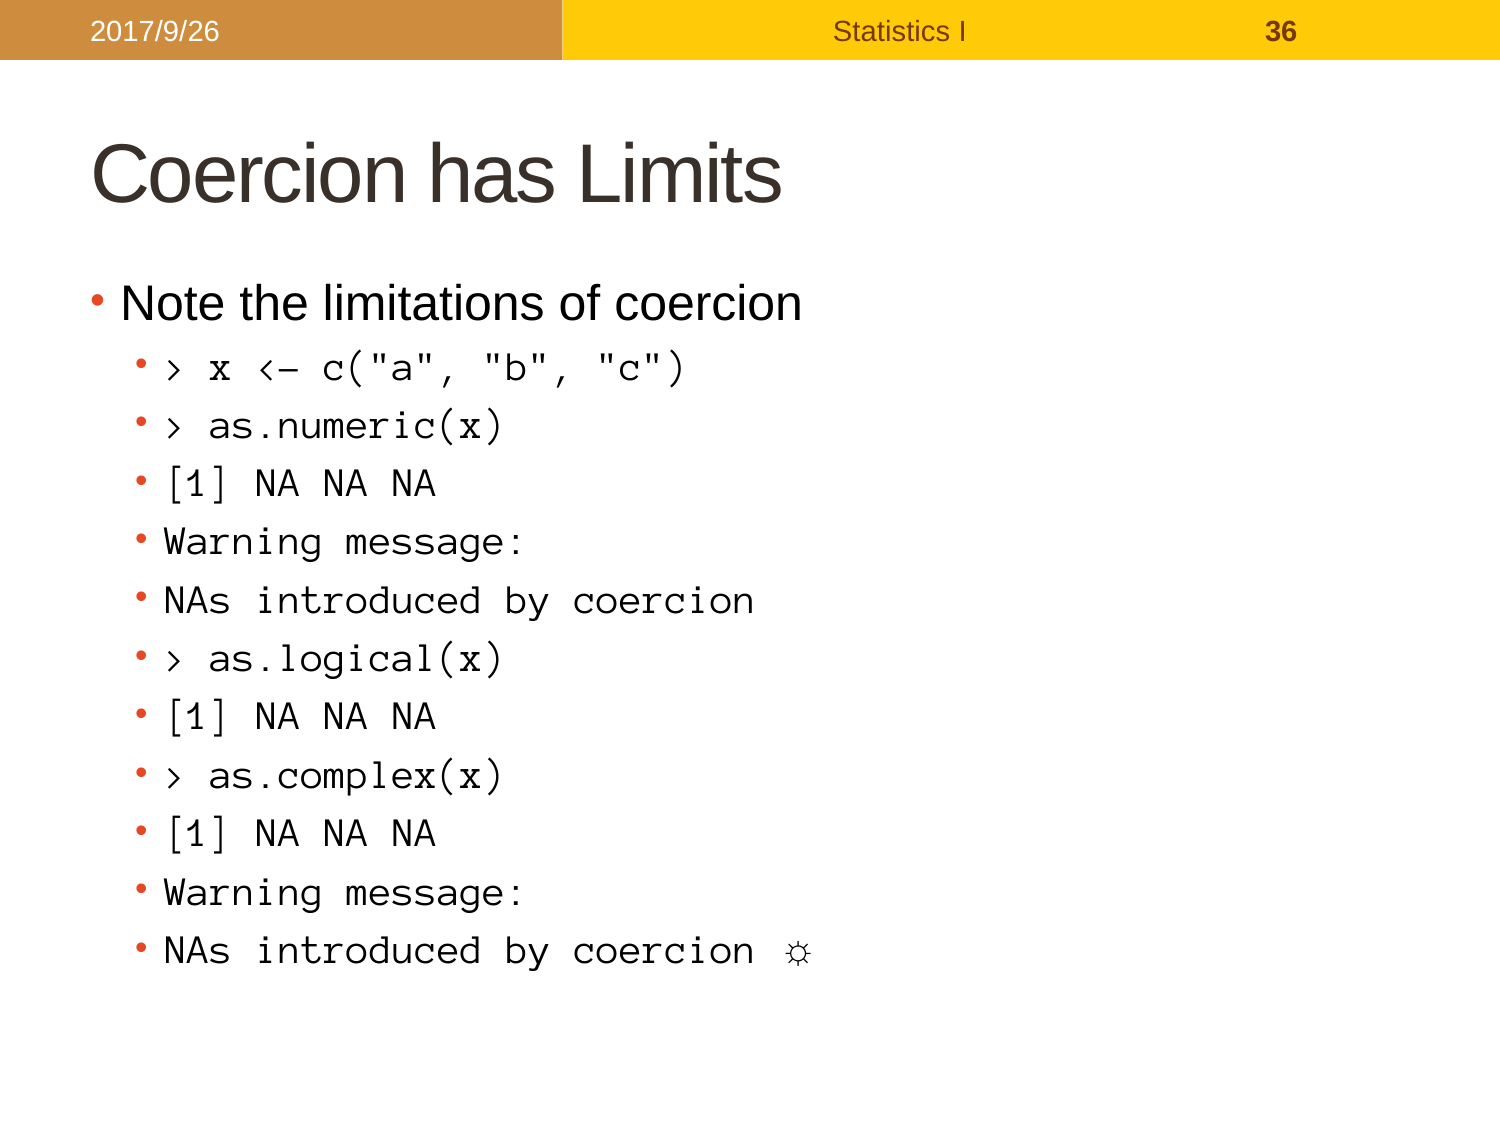

2017/9/26
Statistics I
36
# Coercion has Limits
Note the limitations of coercion
> x <- c("a", "b", "c")
> as.numeric(x)
[1] NA NA NA
Warning message:
NAs introduced by coercion
> as.logical(x)
[1] NA NA NA
> as.complex(x)
[1] NA NA NA
Warning message:
NAs introduced by coercion ☼